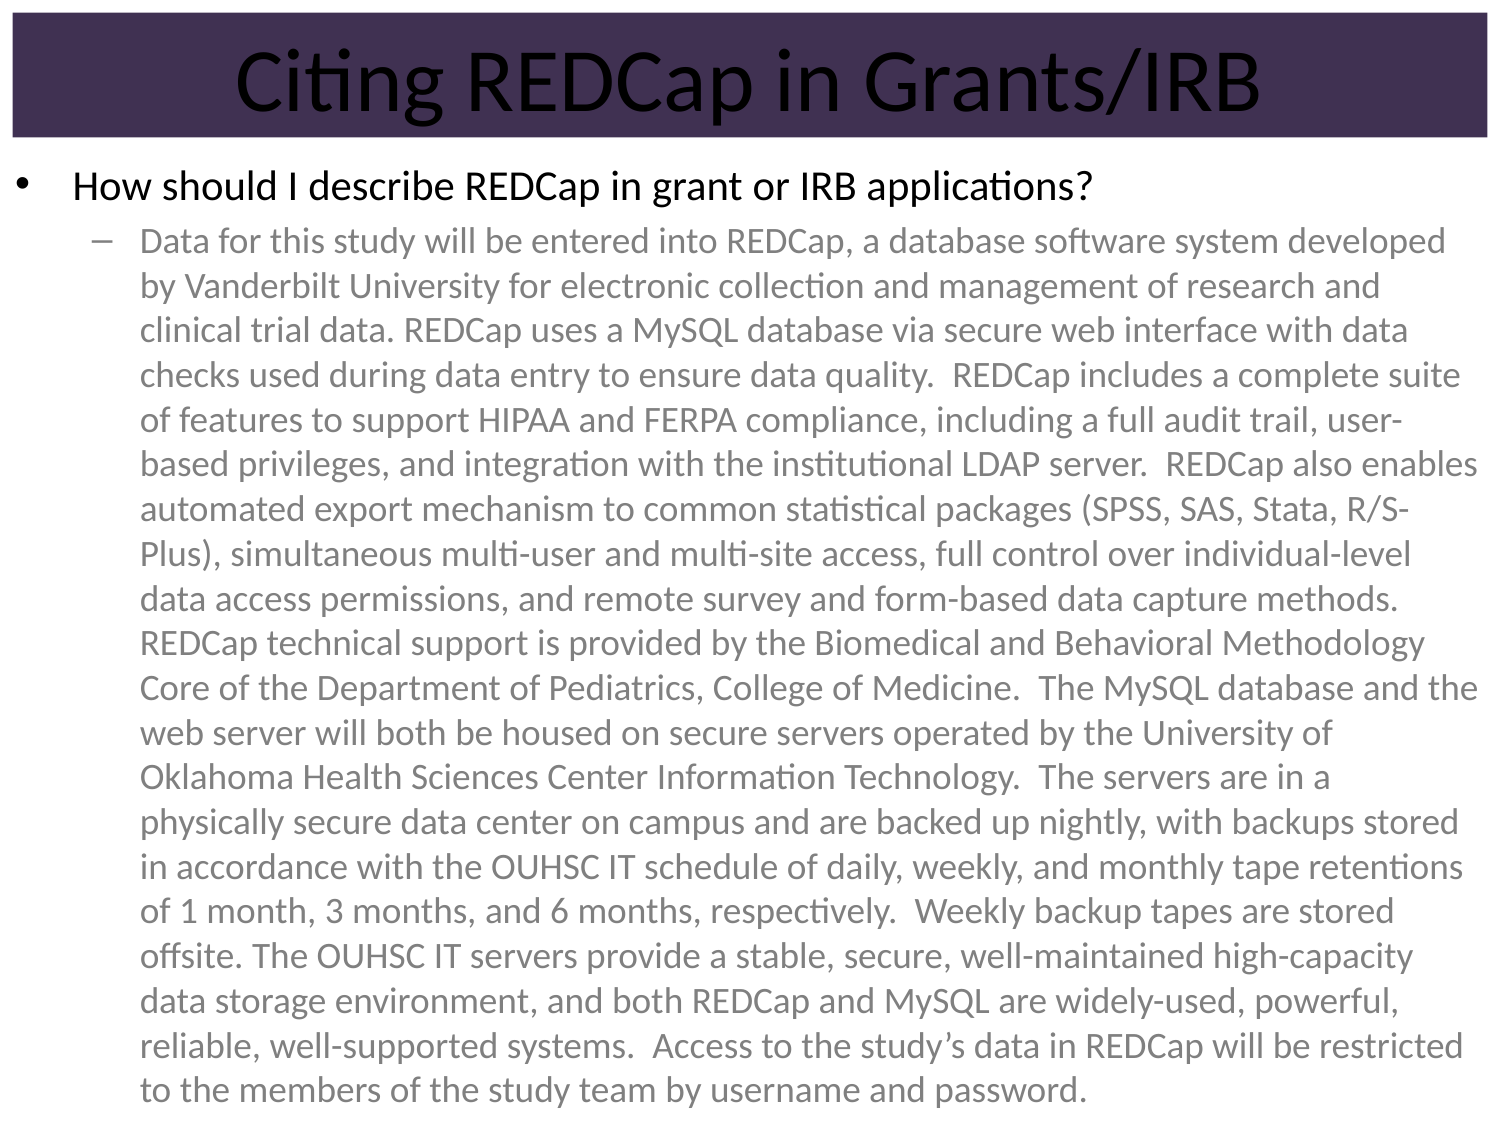

# Citing REDCap in Grants/IRB
How should I describe REDCap in grant or IRB applications?
Data for this study will be entered into REDCap, a database software system developed by Vanderbilt University for electronic collection and management of research and clinical trial data. REDCap uses a MySQL database via secure web interface with data checks used during data entry to ensure data quality.  REDCap includes a complete suite of features to support HIPAA and FERPA compliance, including a full audit trail, user-based privileges, and integration with the institutional LDAP server.  REDCap also enables automated export mechanism to common statistical packages (SPSS, SAS, Stata, R/S-Plus), simultaneous multi-user and multi-site access, full control over individual-level data access permissions, and remote survey and form-based data capture methods.  REDCap technical support is provided by the Biomedical and Behavioral Methodology Core of the Department of Pediatrics, College of Medicine.  The MySQL database and the web server will both be housed on secure servers operated by the University of Oklahoma Health Sciences Center Information Technology.  The servers are in a physically secure data center on campus and are backed up nightly, with backups stored in accordance with the OUHSC IT schedule of daily, weekly, and monthly tape retentions of 1 month, 3 months, and 6 months, respectively.  Weekly backup tapes are stored offsite. The OUHSC IT servers provide a stable, secure, well-maintained high-capacity data storage environment, and both REDCap and MySQL are widely-used, powerful, reliable, well-supported systems.  Access to the study’s data in REDCap will be restricted to the members of the study team by username and password.